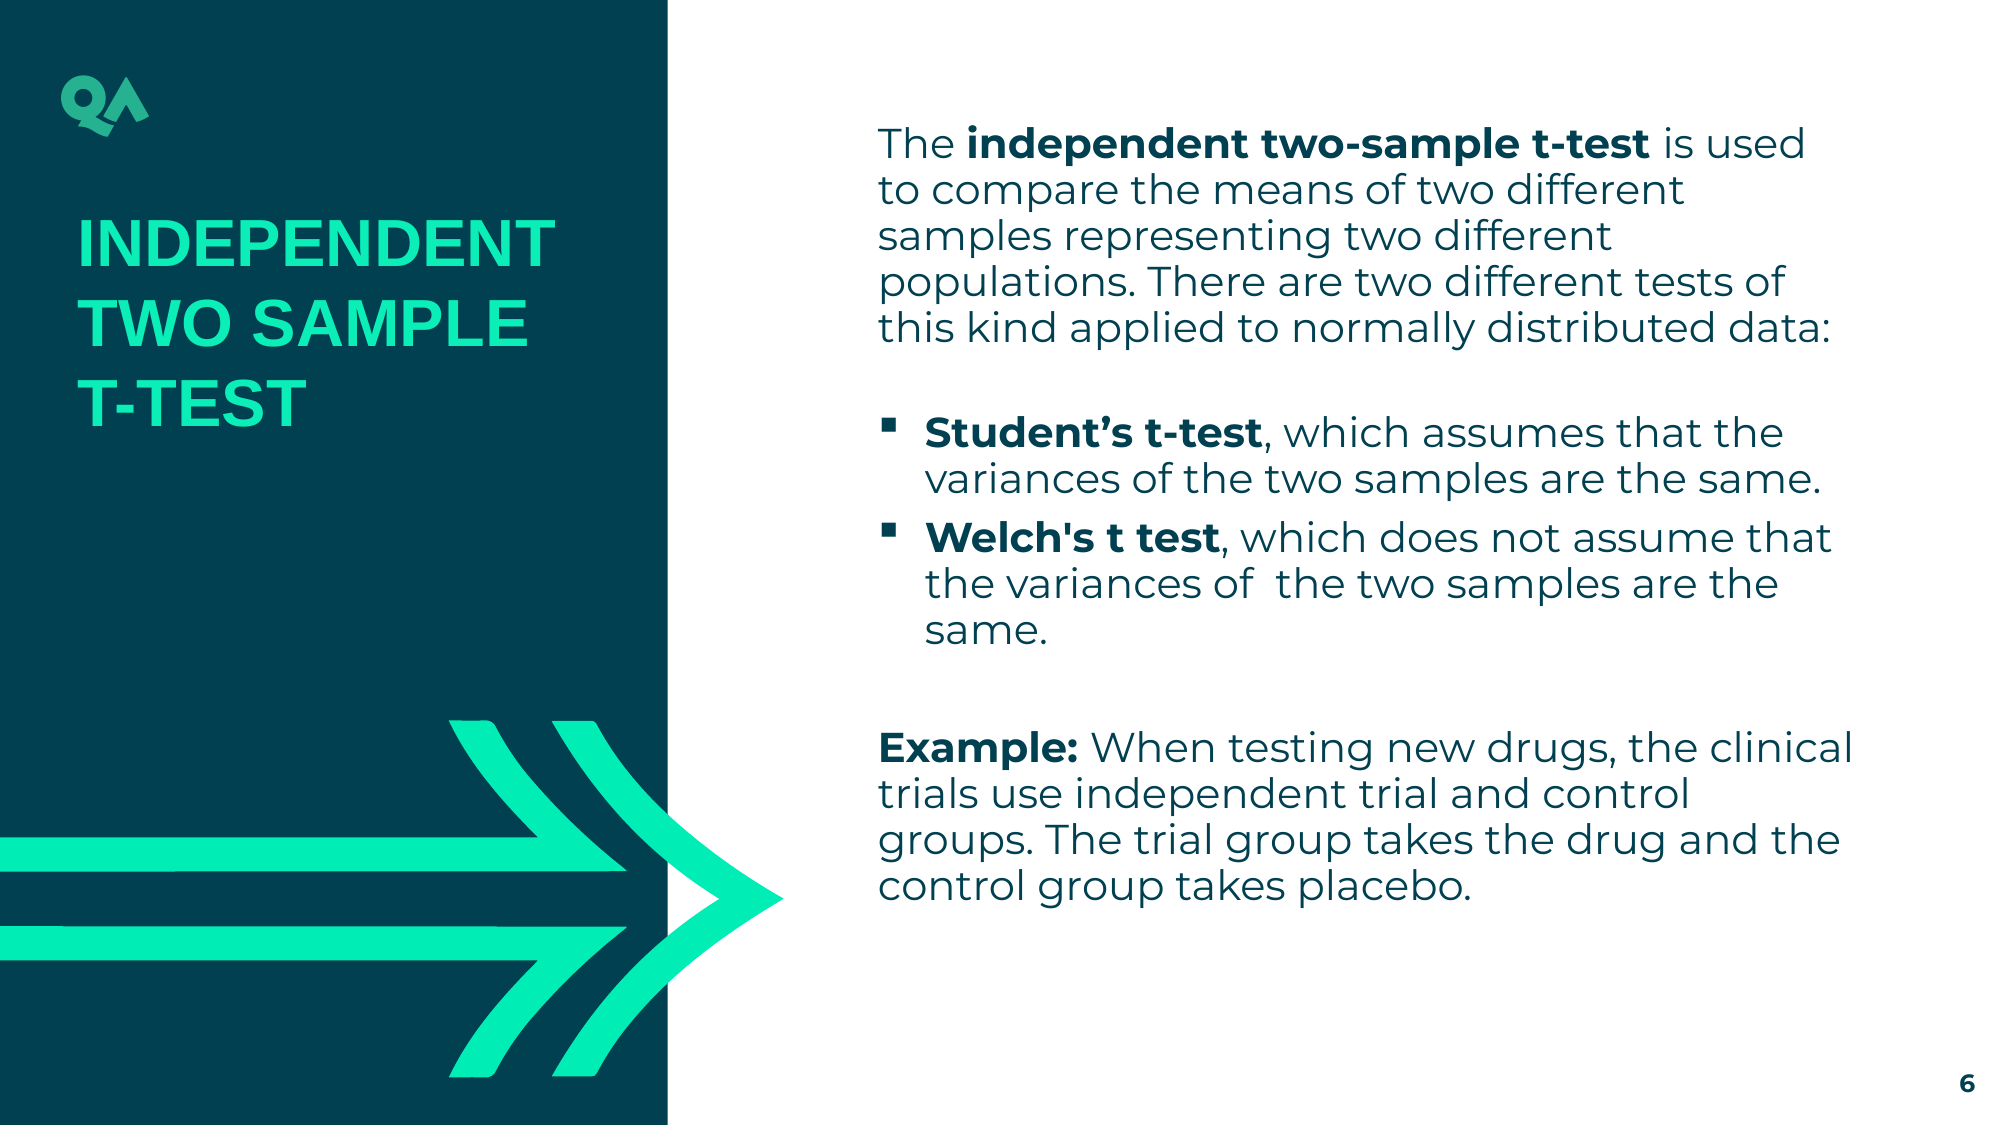

The independent two-sample t-test is used to compare the means of two different samples representing two different populations. There are two different tests of this kind applied to normally distributed data:
Student’s t-test, which assumes that the variances of the two samples are the same.
Welch's t test, which does not assume that the variances of  the two samples are the same.

Example: When testing new drugs, the clinical trials use independent trial and control groups. The trial group takes the drug and the control group takes placebo.

Independent two sample t-test
6